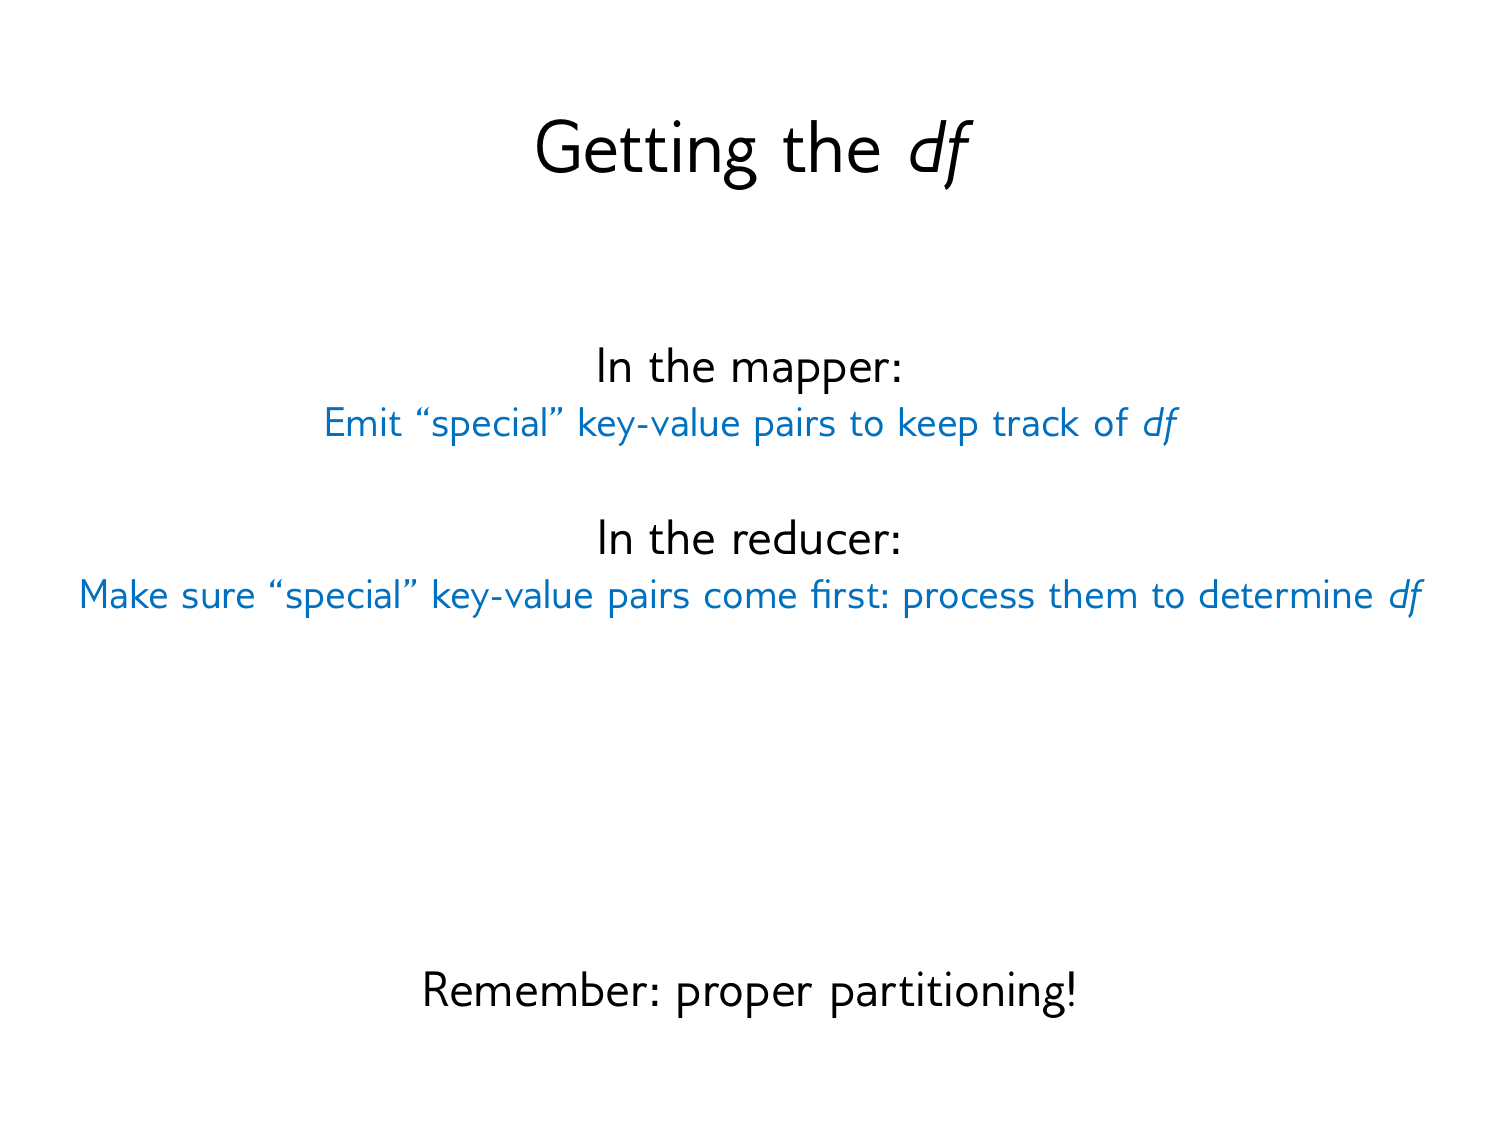

Getting the df
In the mapper:
Emit “special” key-value pairs to keep track of df
In the reducer:
Make sure “special” key-value pairs come first: process them to determine df
Remember: proper partitioning!